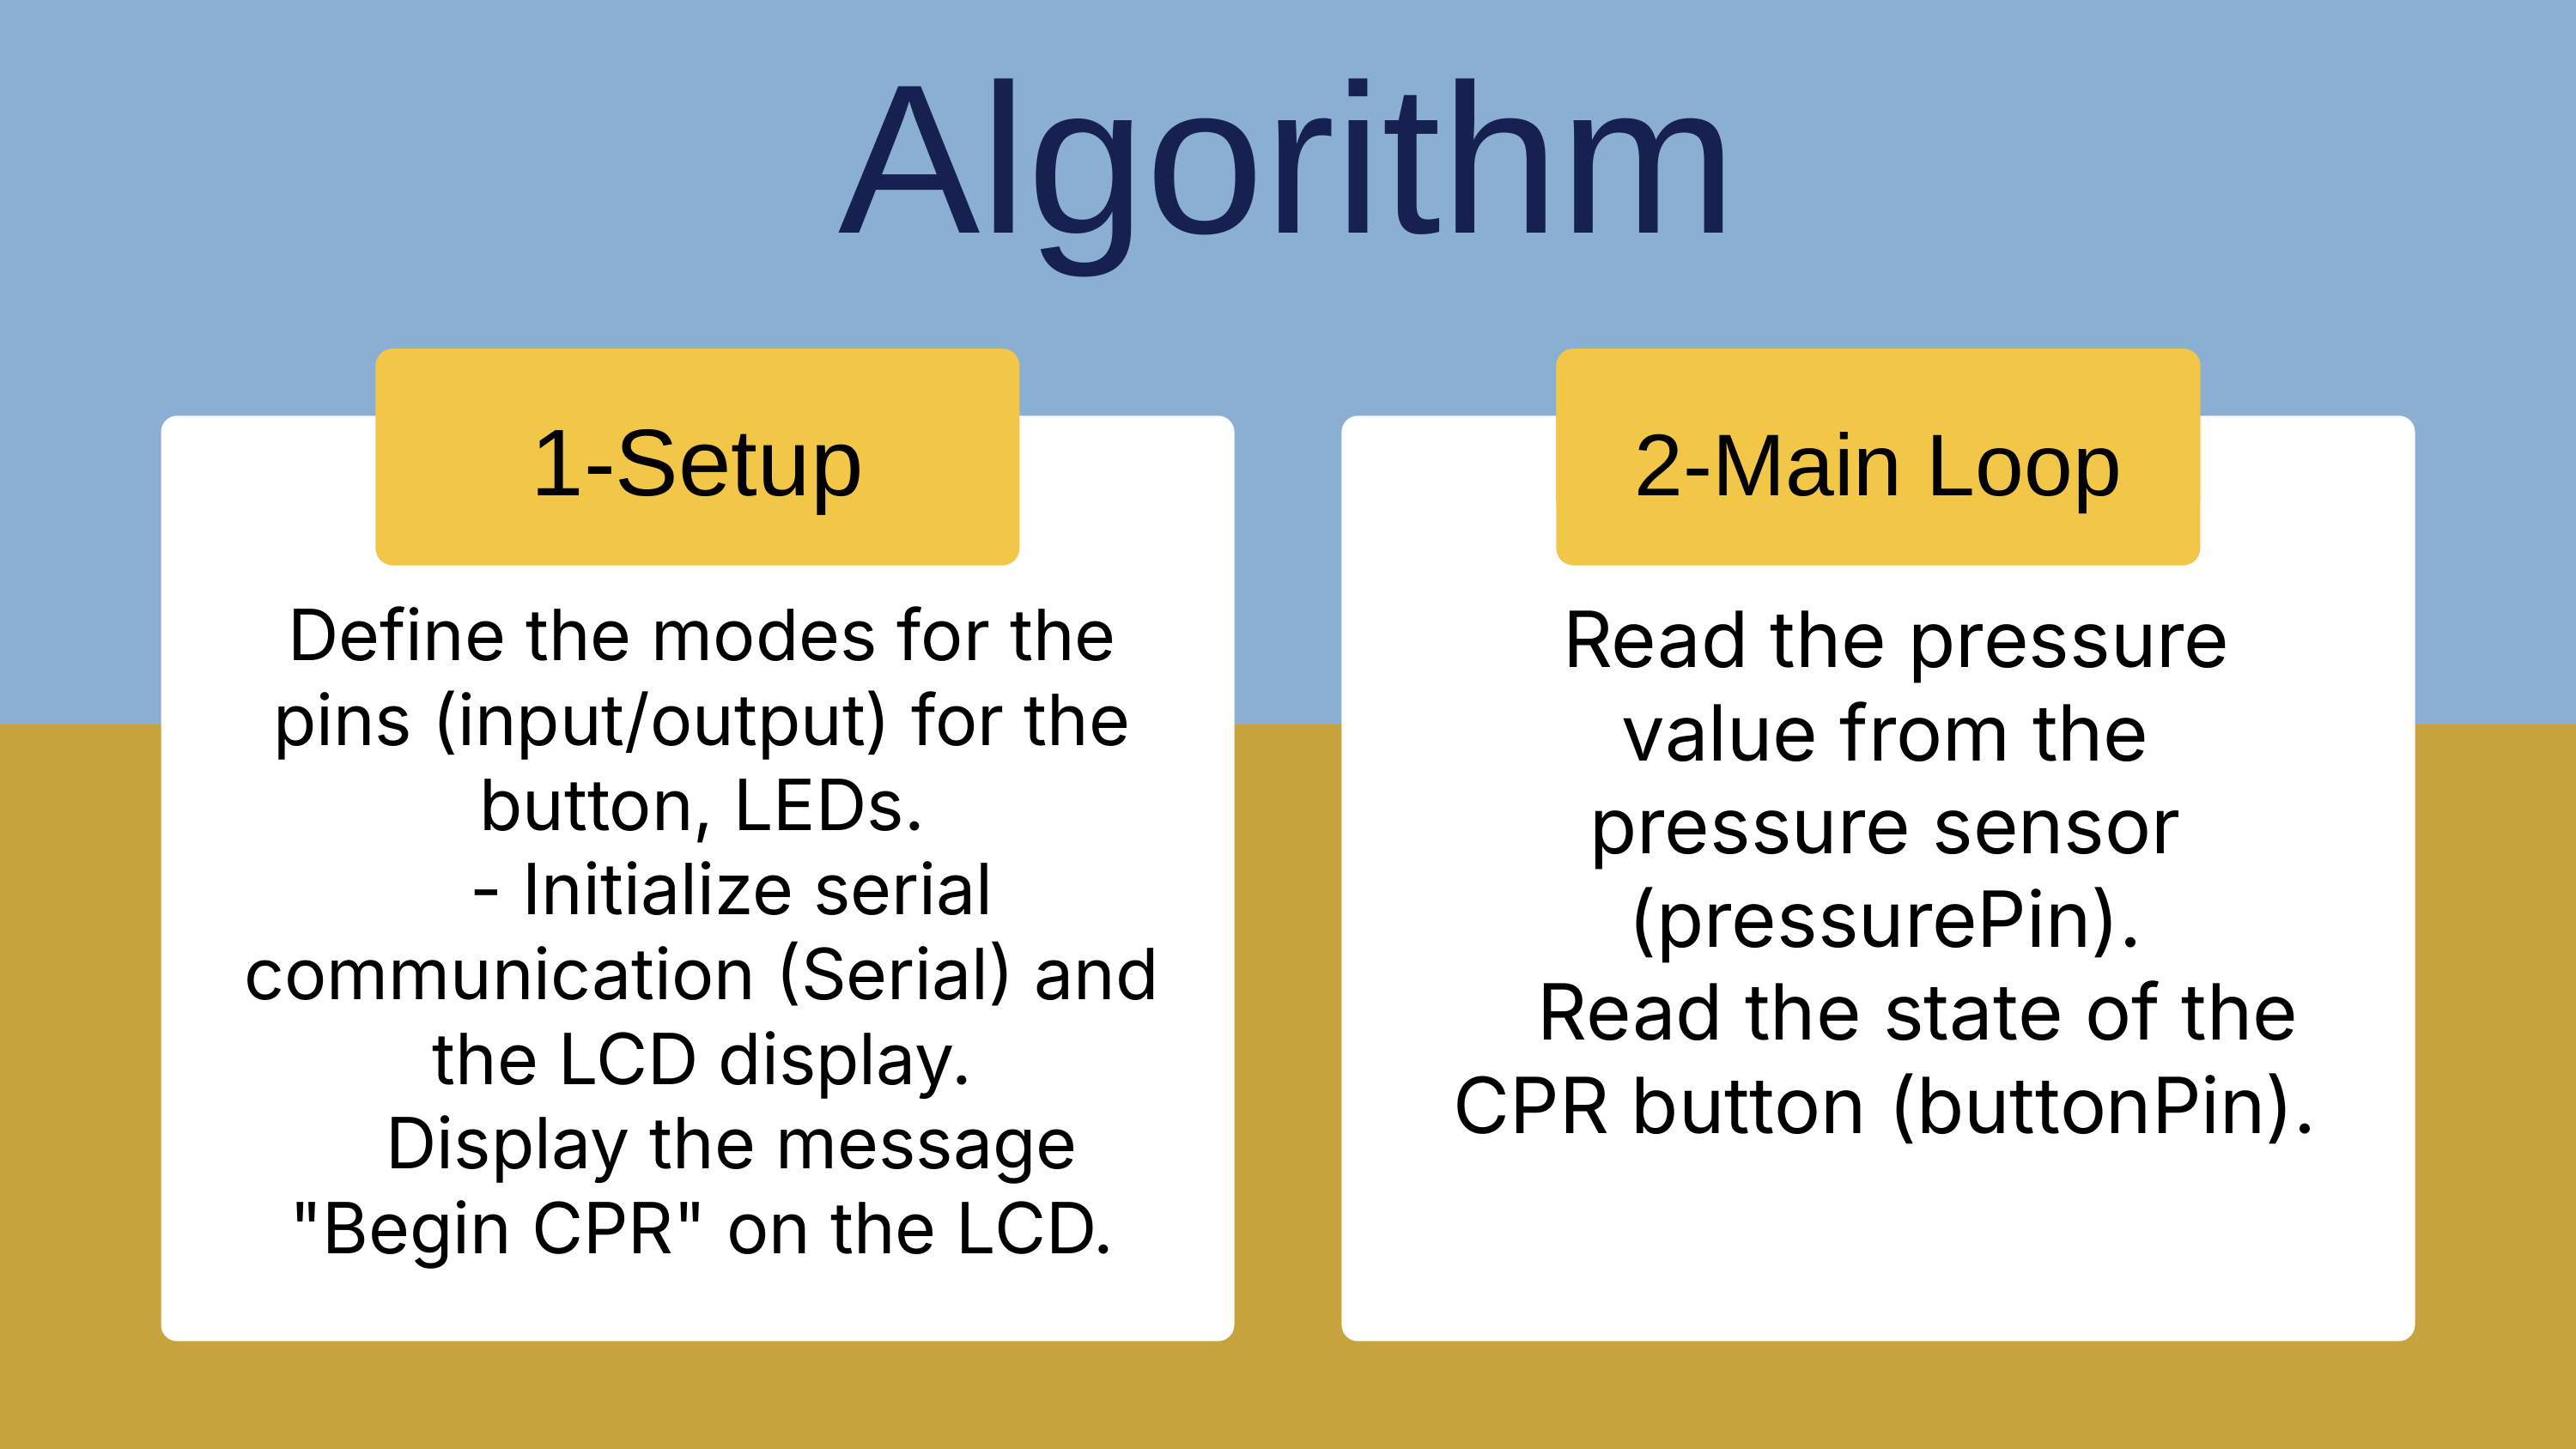

Algorithm

1-Setup

2-Main Loop

Define the modes for the pins (input/output) for the button, LEDs.
   - Initialize serial communication (Serial) and the LCD display.
   Display the message "Begin CPR" on the LCD.

 Read the pressure value from the pressure sensor (pressurePin).
   Read the state of the CPR button (buttonPin).